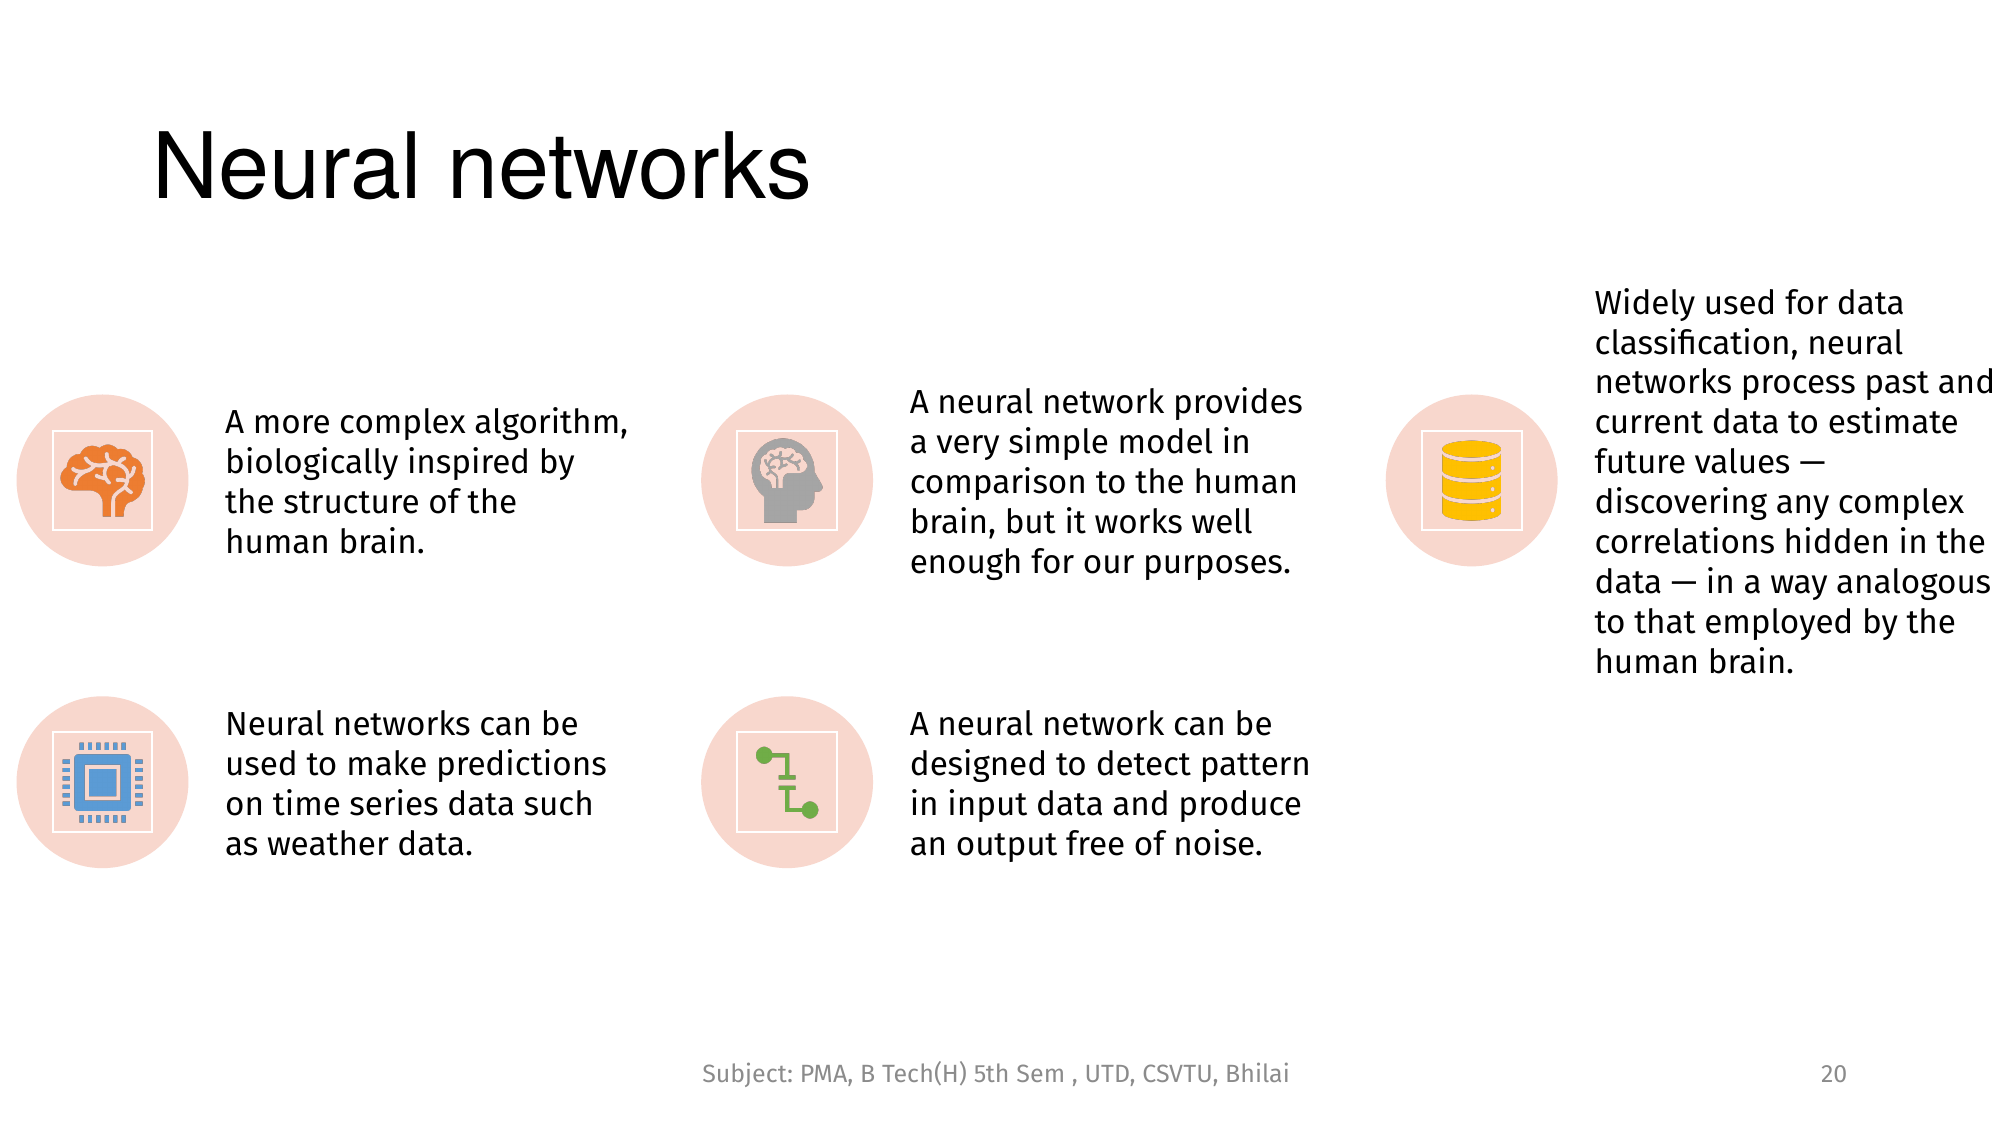

# Neural networks
A more complex algorithm, biologically inspired by the structure of the human brain.
A neural network provides a very simple model in comparison to the human brain, but it works well enough for our purposes.
Widely used for data classification, neural networks process past and current data to estimate future values — discovering any complex correlations hidden in the data — in a way analogous to that employed by the human brain.
Neural networks can be used to make predictions on time series data such as weather data.
A neural network can be designed to detect pattern in input data and produce an output free of noise.
Subject: PMA, B Tech(H) 5th Sem , UTD, CSVTU, Bhilai
20